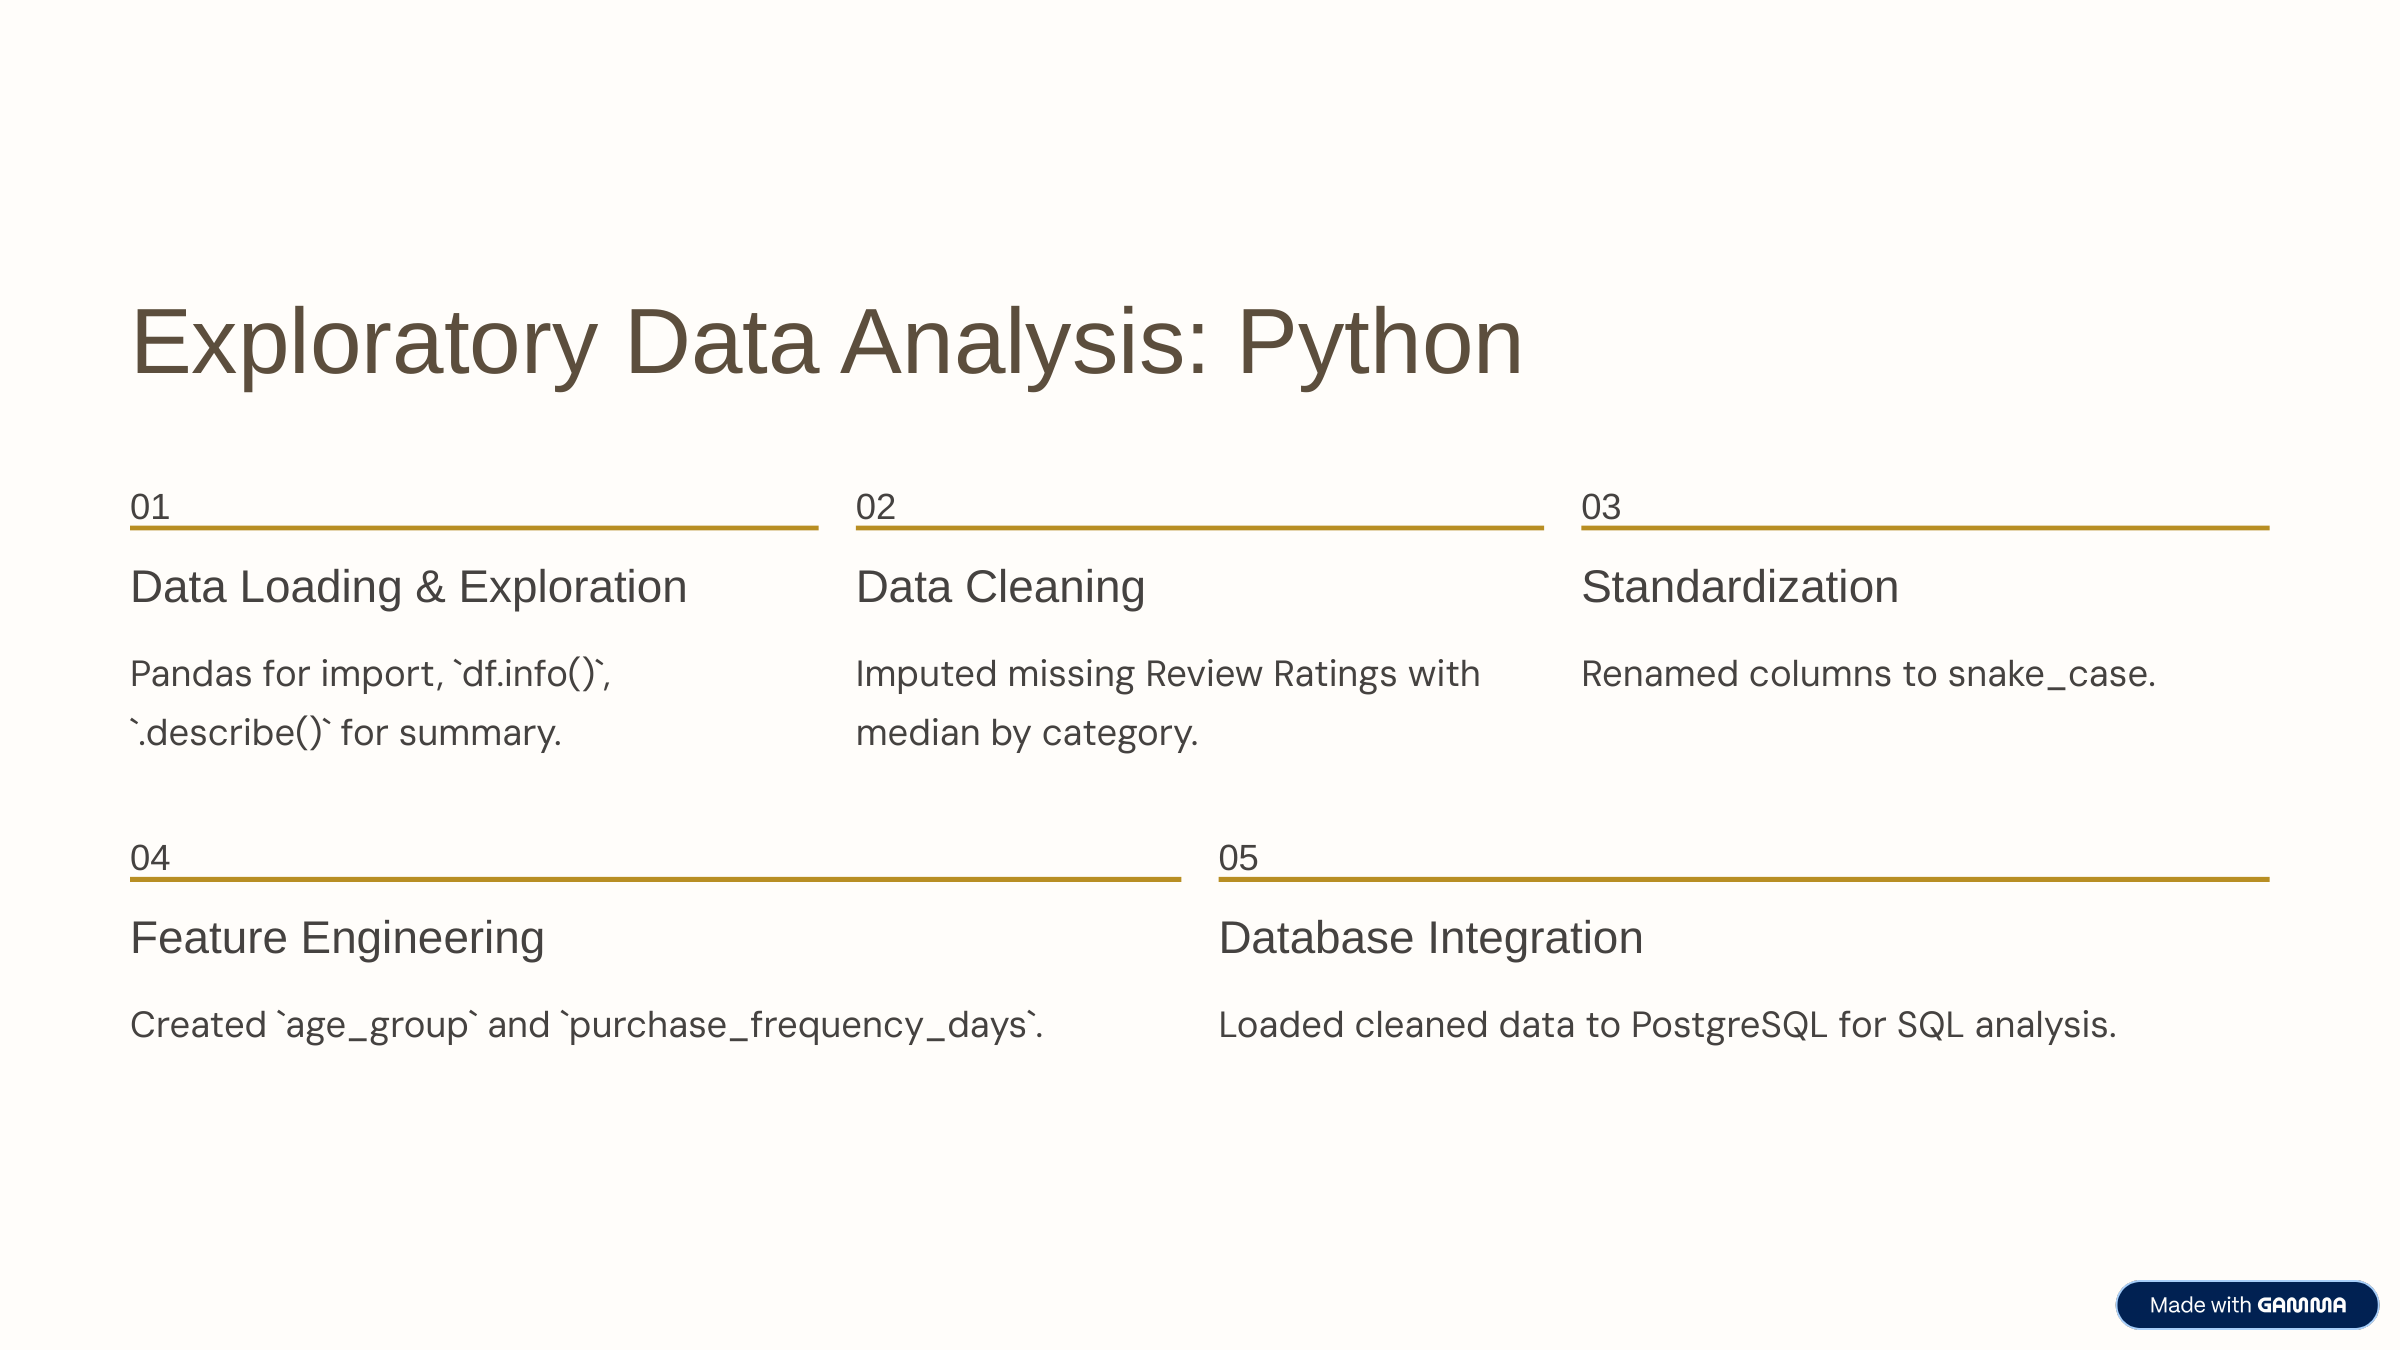

Exploratory Data Analysis: Python
01
02
03

Data Loading & Exploration
Data Cleaning
Standardization
Pandas for import, `df.info()`, `.describe()` for summary.
Imputed missing Review Ratings with median by category.
Renamed columns to snake_case.
04
05

Feature Engineering
Database Integration
Created `age_group` and `purchase_frequency_days`.
Loaded cleaned data to PostgreSQL for SQL analysis.